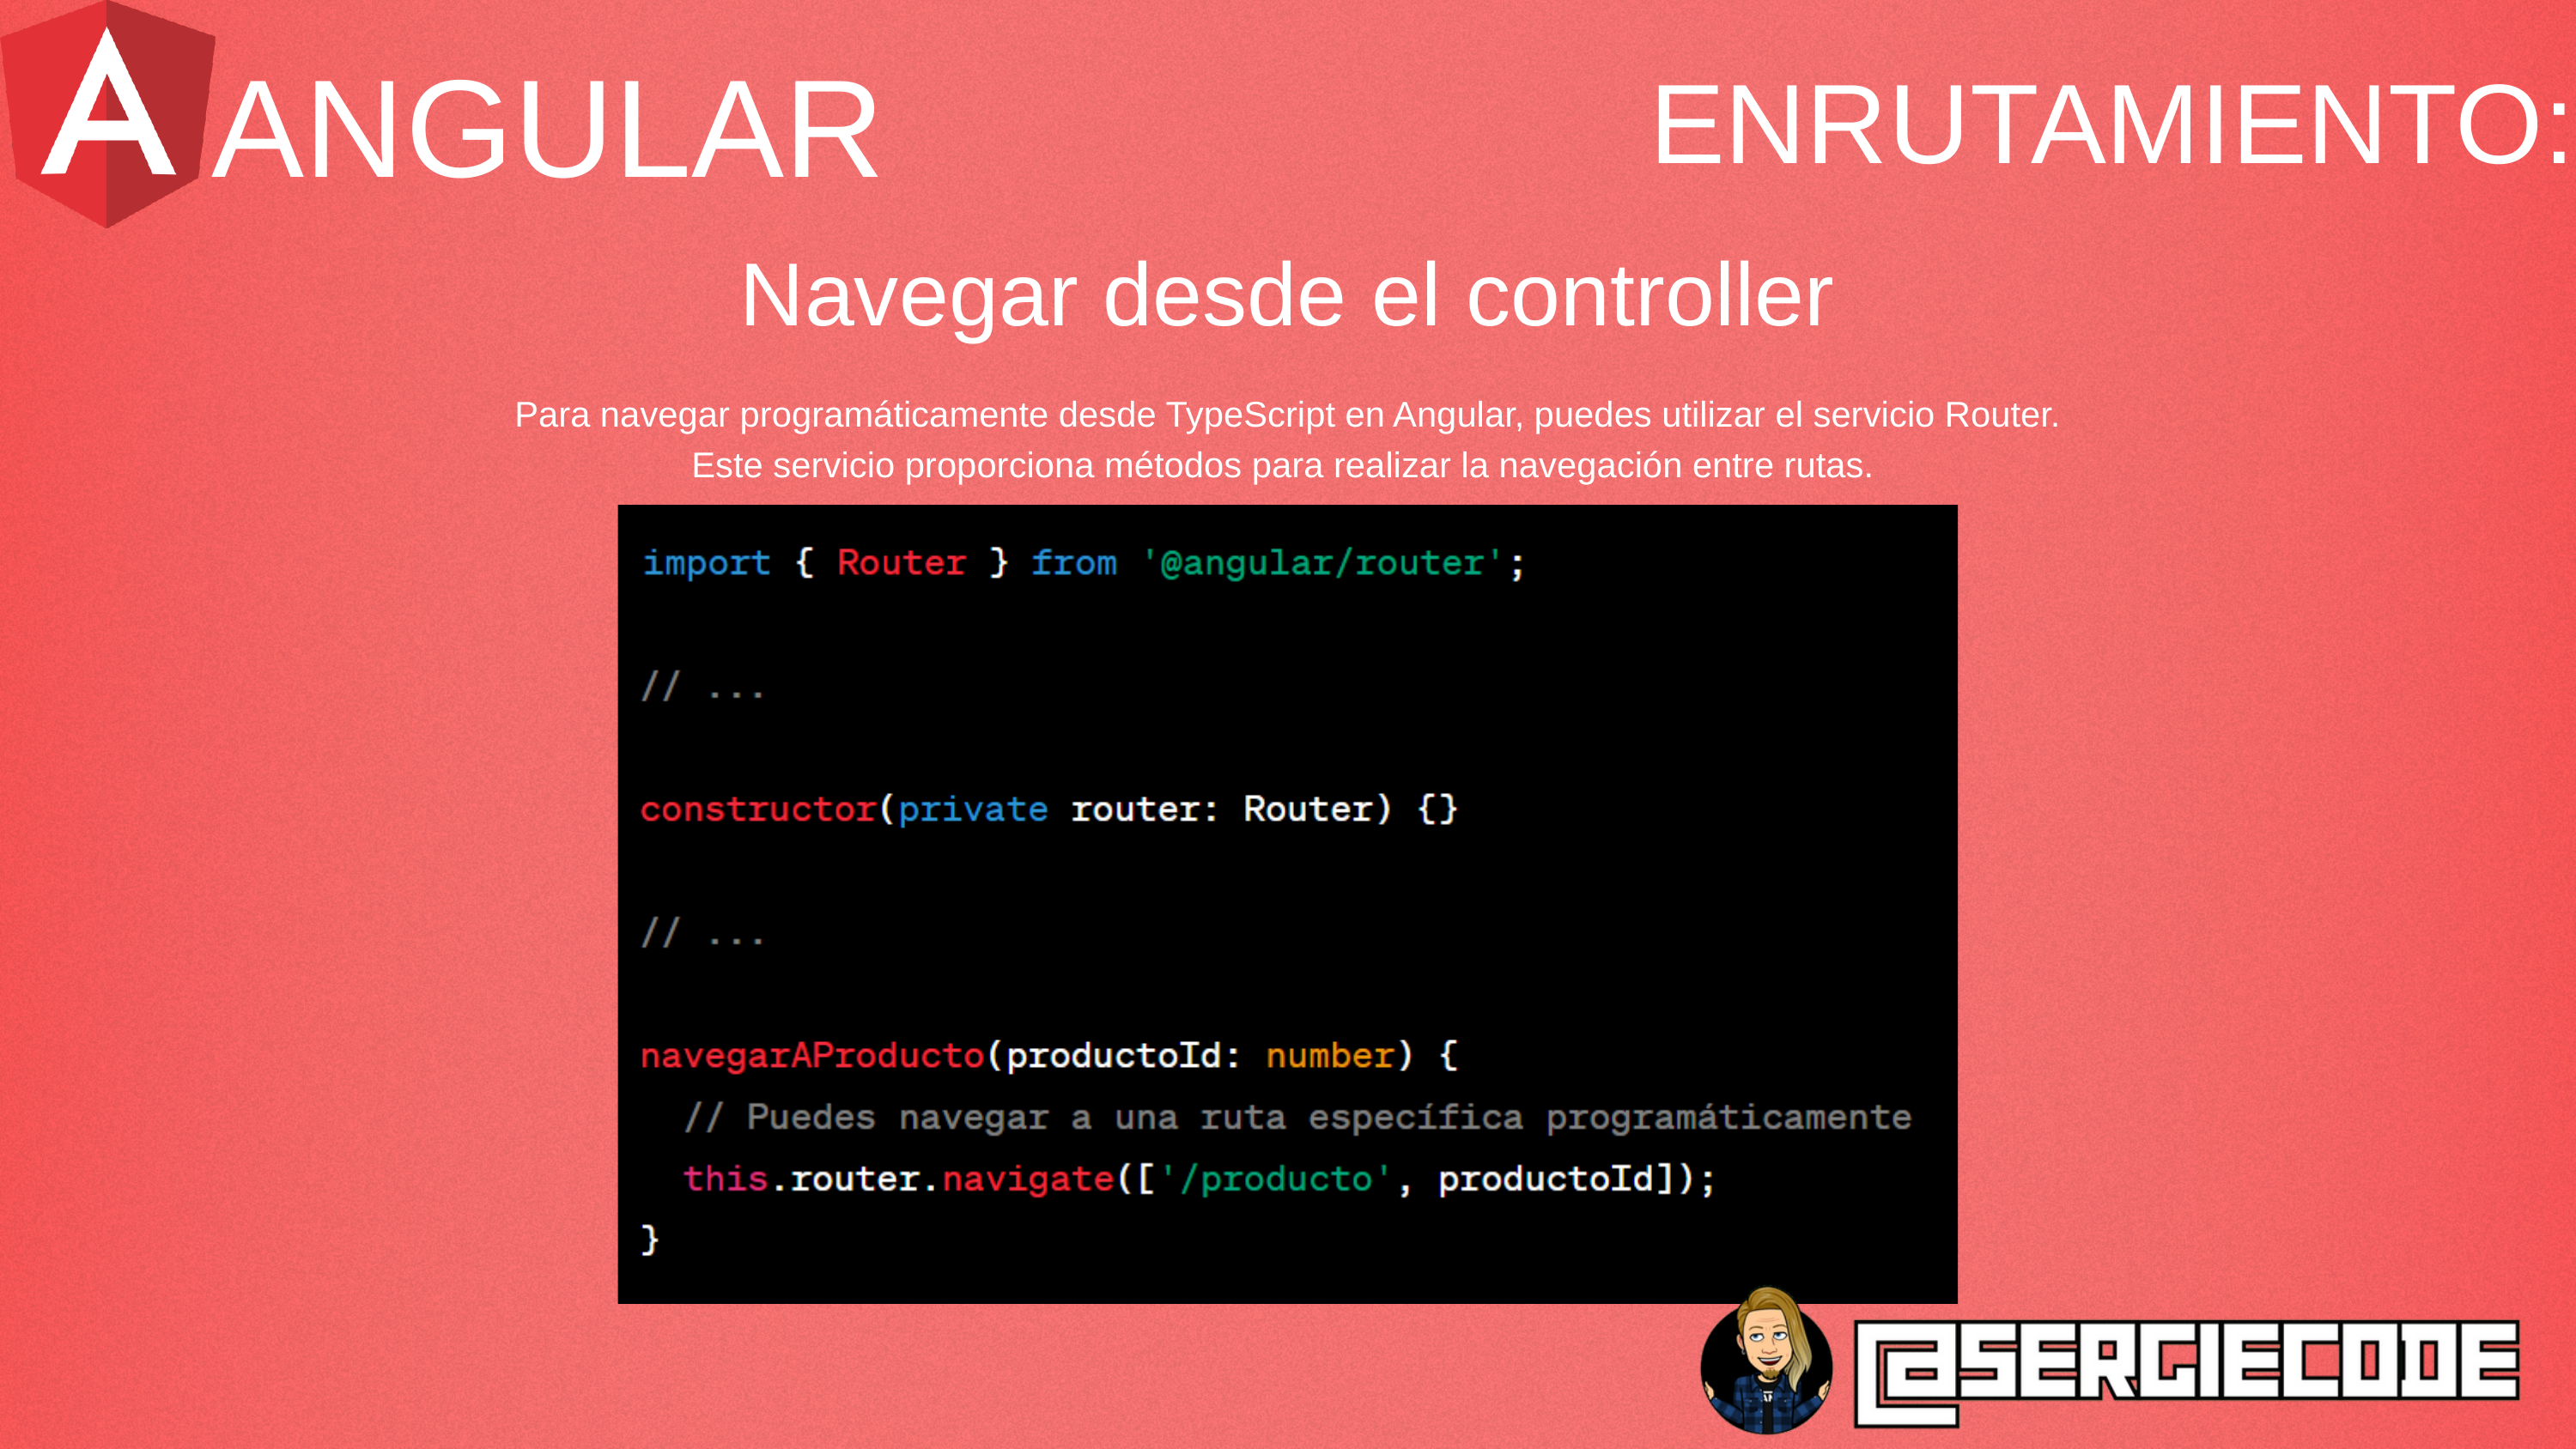

ANGULAR
ENRUTAMIENTO:
Navegar desde el controller
Para navegar programáticamente desde TypeScript en Angular, puedes utilizar el servicio Router. Este servicio proporciona métodos para realizar la navegación entre rutas.